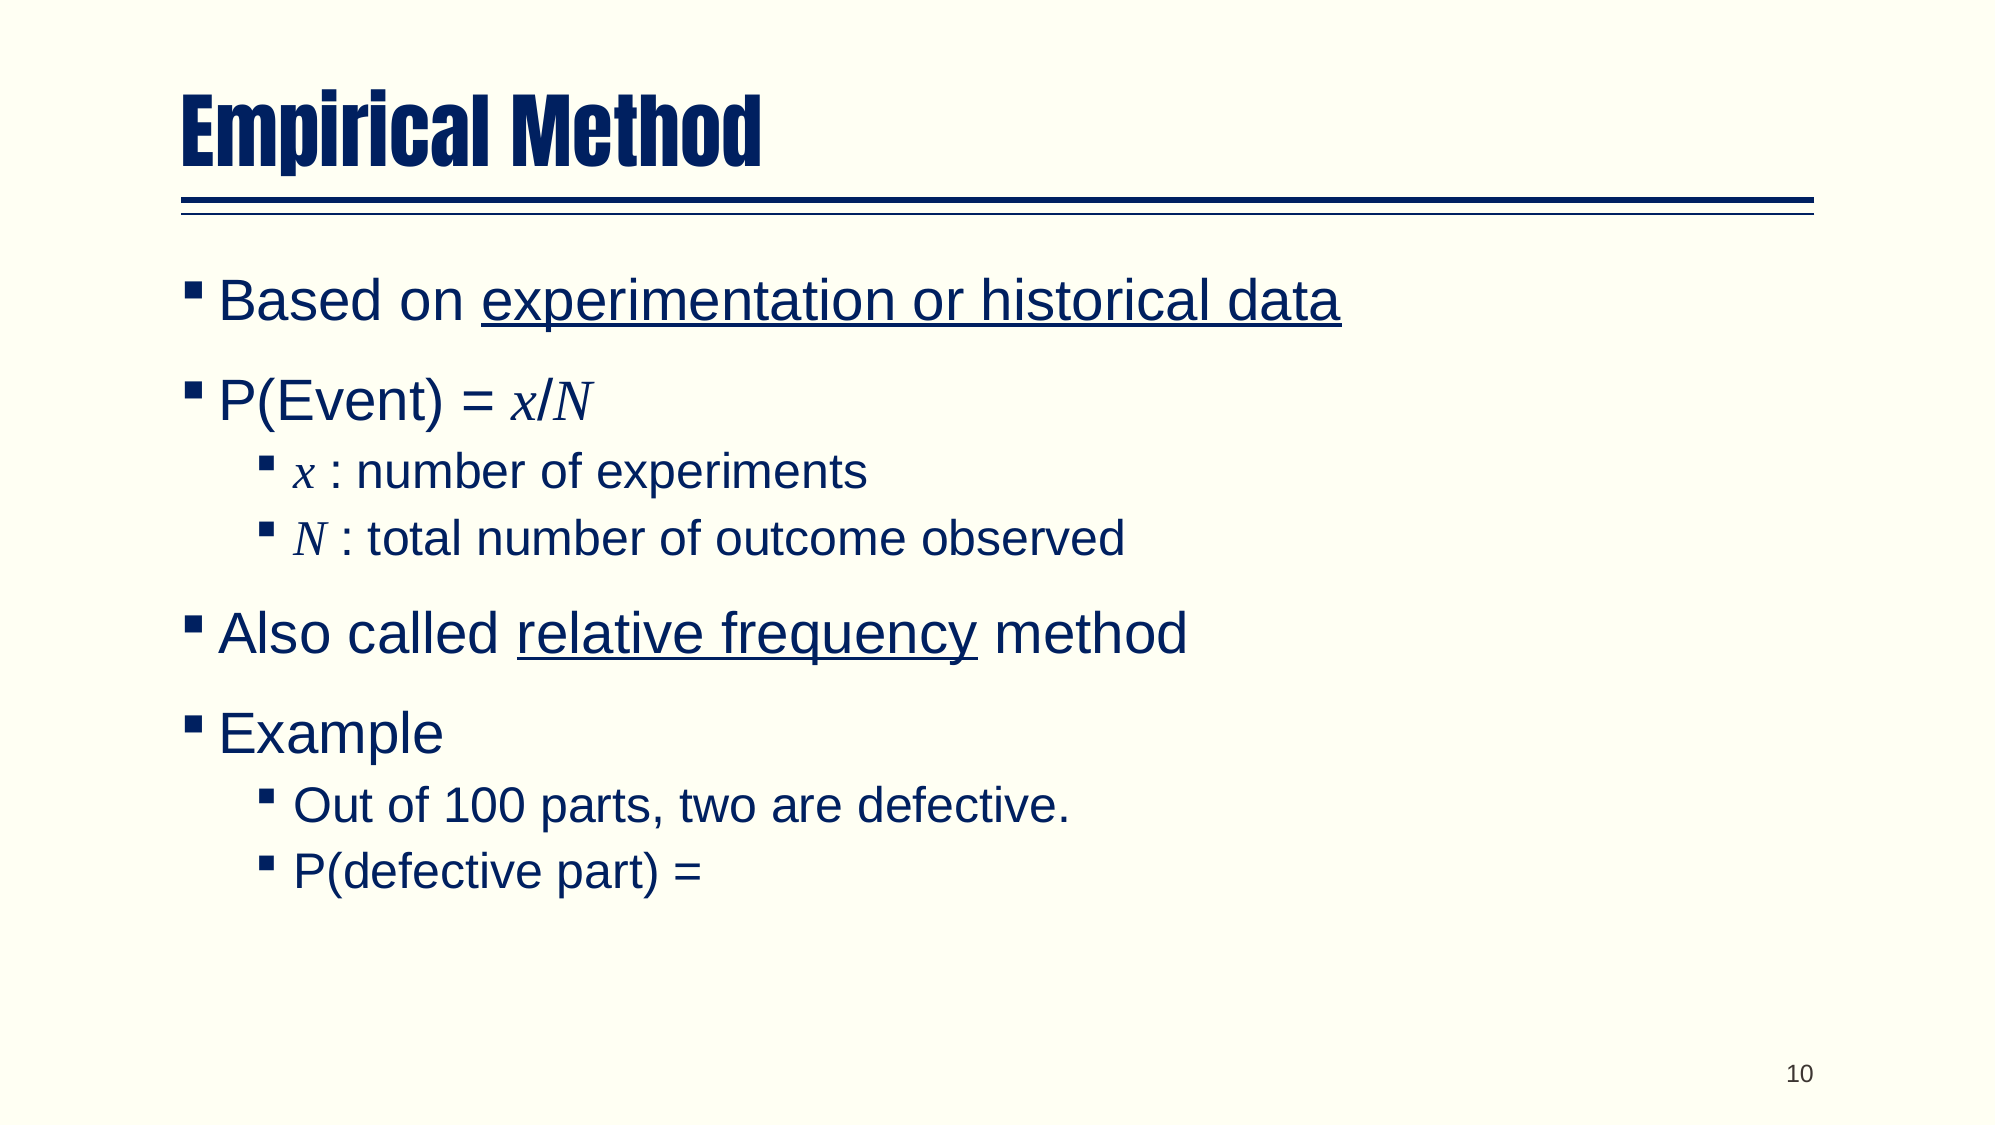

# Empirical Method
Based on experimentation or historical data
P(Event) = x/N
x : number of experiments
N : total number of outcome observed
Also called relative frequency method
Example
Out of 100 parts, two are defective.
P(defective part) =
10